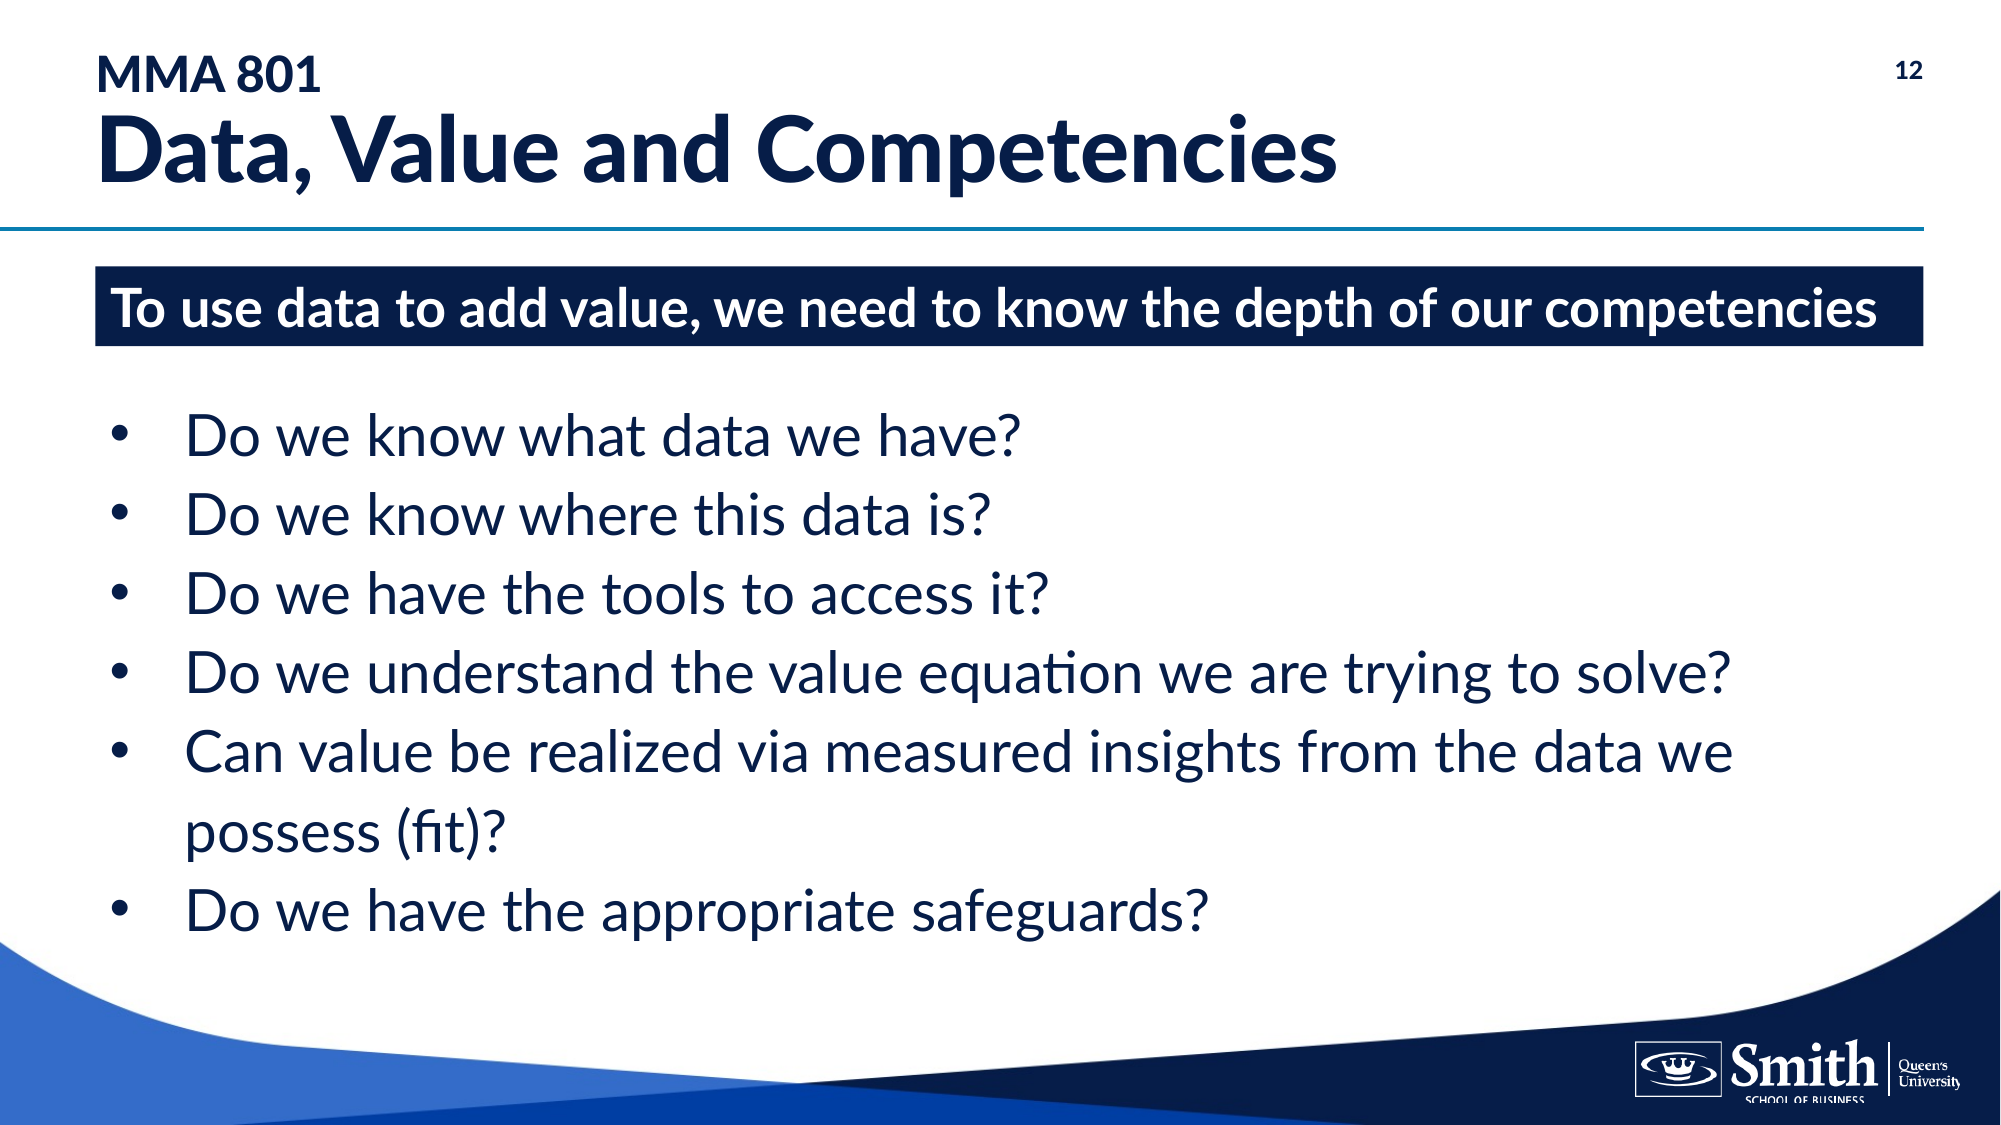

# MMA 801 Data, Value and Competencies
To use data to add value, we need to know the depth of our competencies

Do we know what data we have?
Do we know where this data is?
Do we have the tools to access it?
Do we understand the value equation we are trying to solve?
Can value be realized via measured insights from the data we possess (fit)?
Do we have the appropriate safeguards?